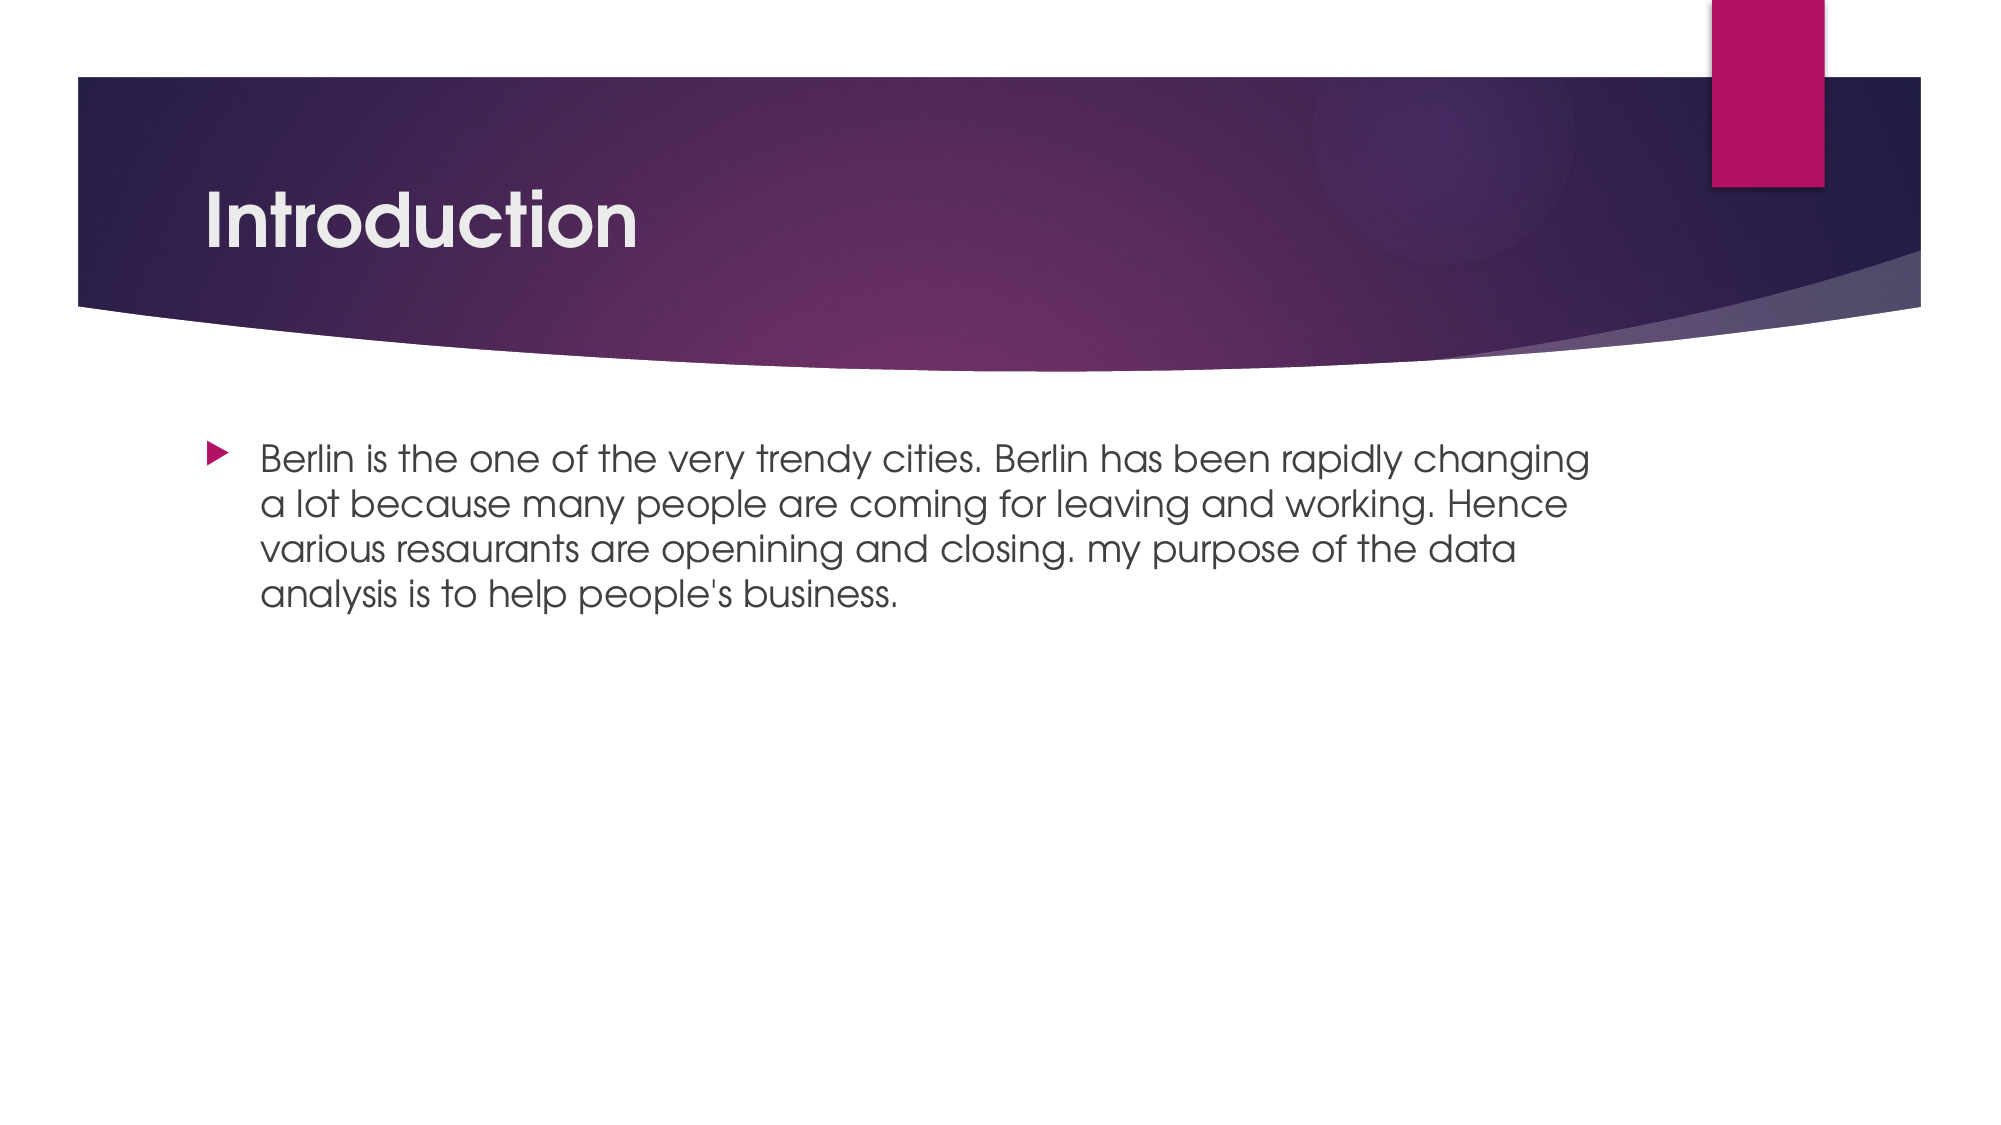

# Introduction
Berlin is the one of the very trendy cities. Berlin has been rapidly changing a lot because many people are coming for leaving and working. Hence various resaurants are openining and closing. my purpose of the data analysis is to help people's business.